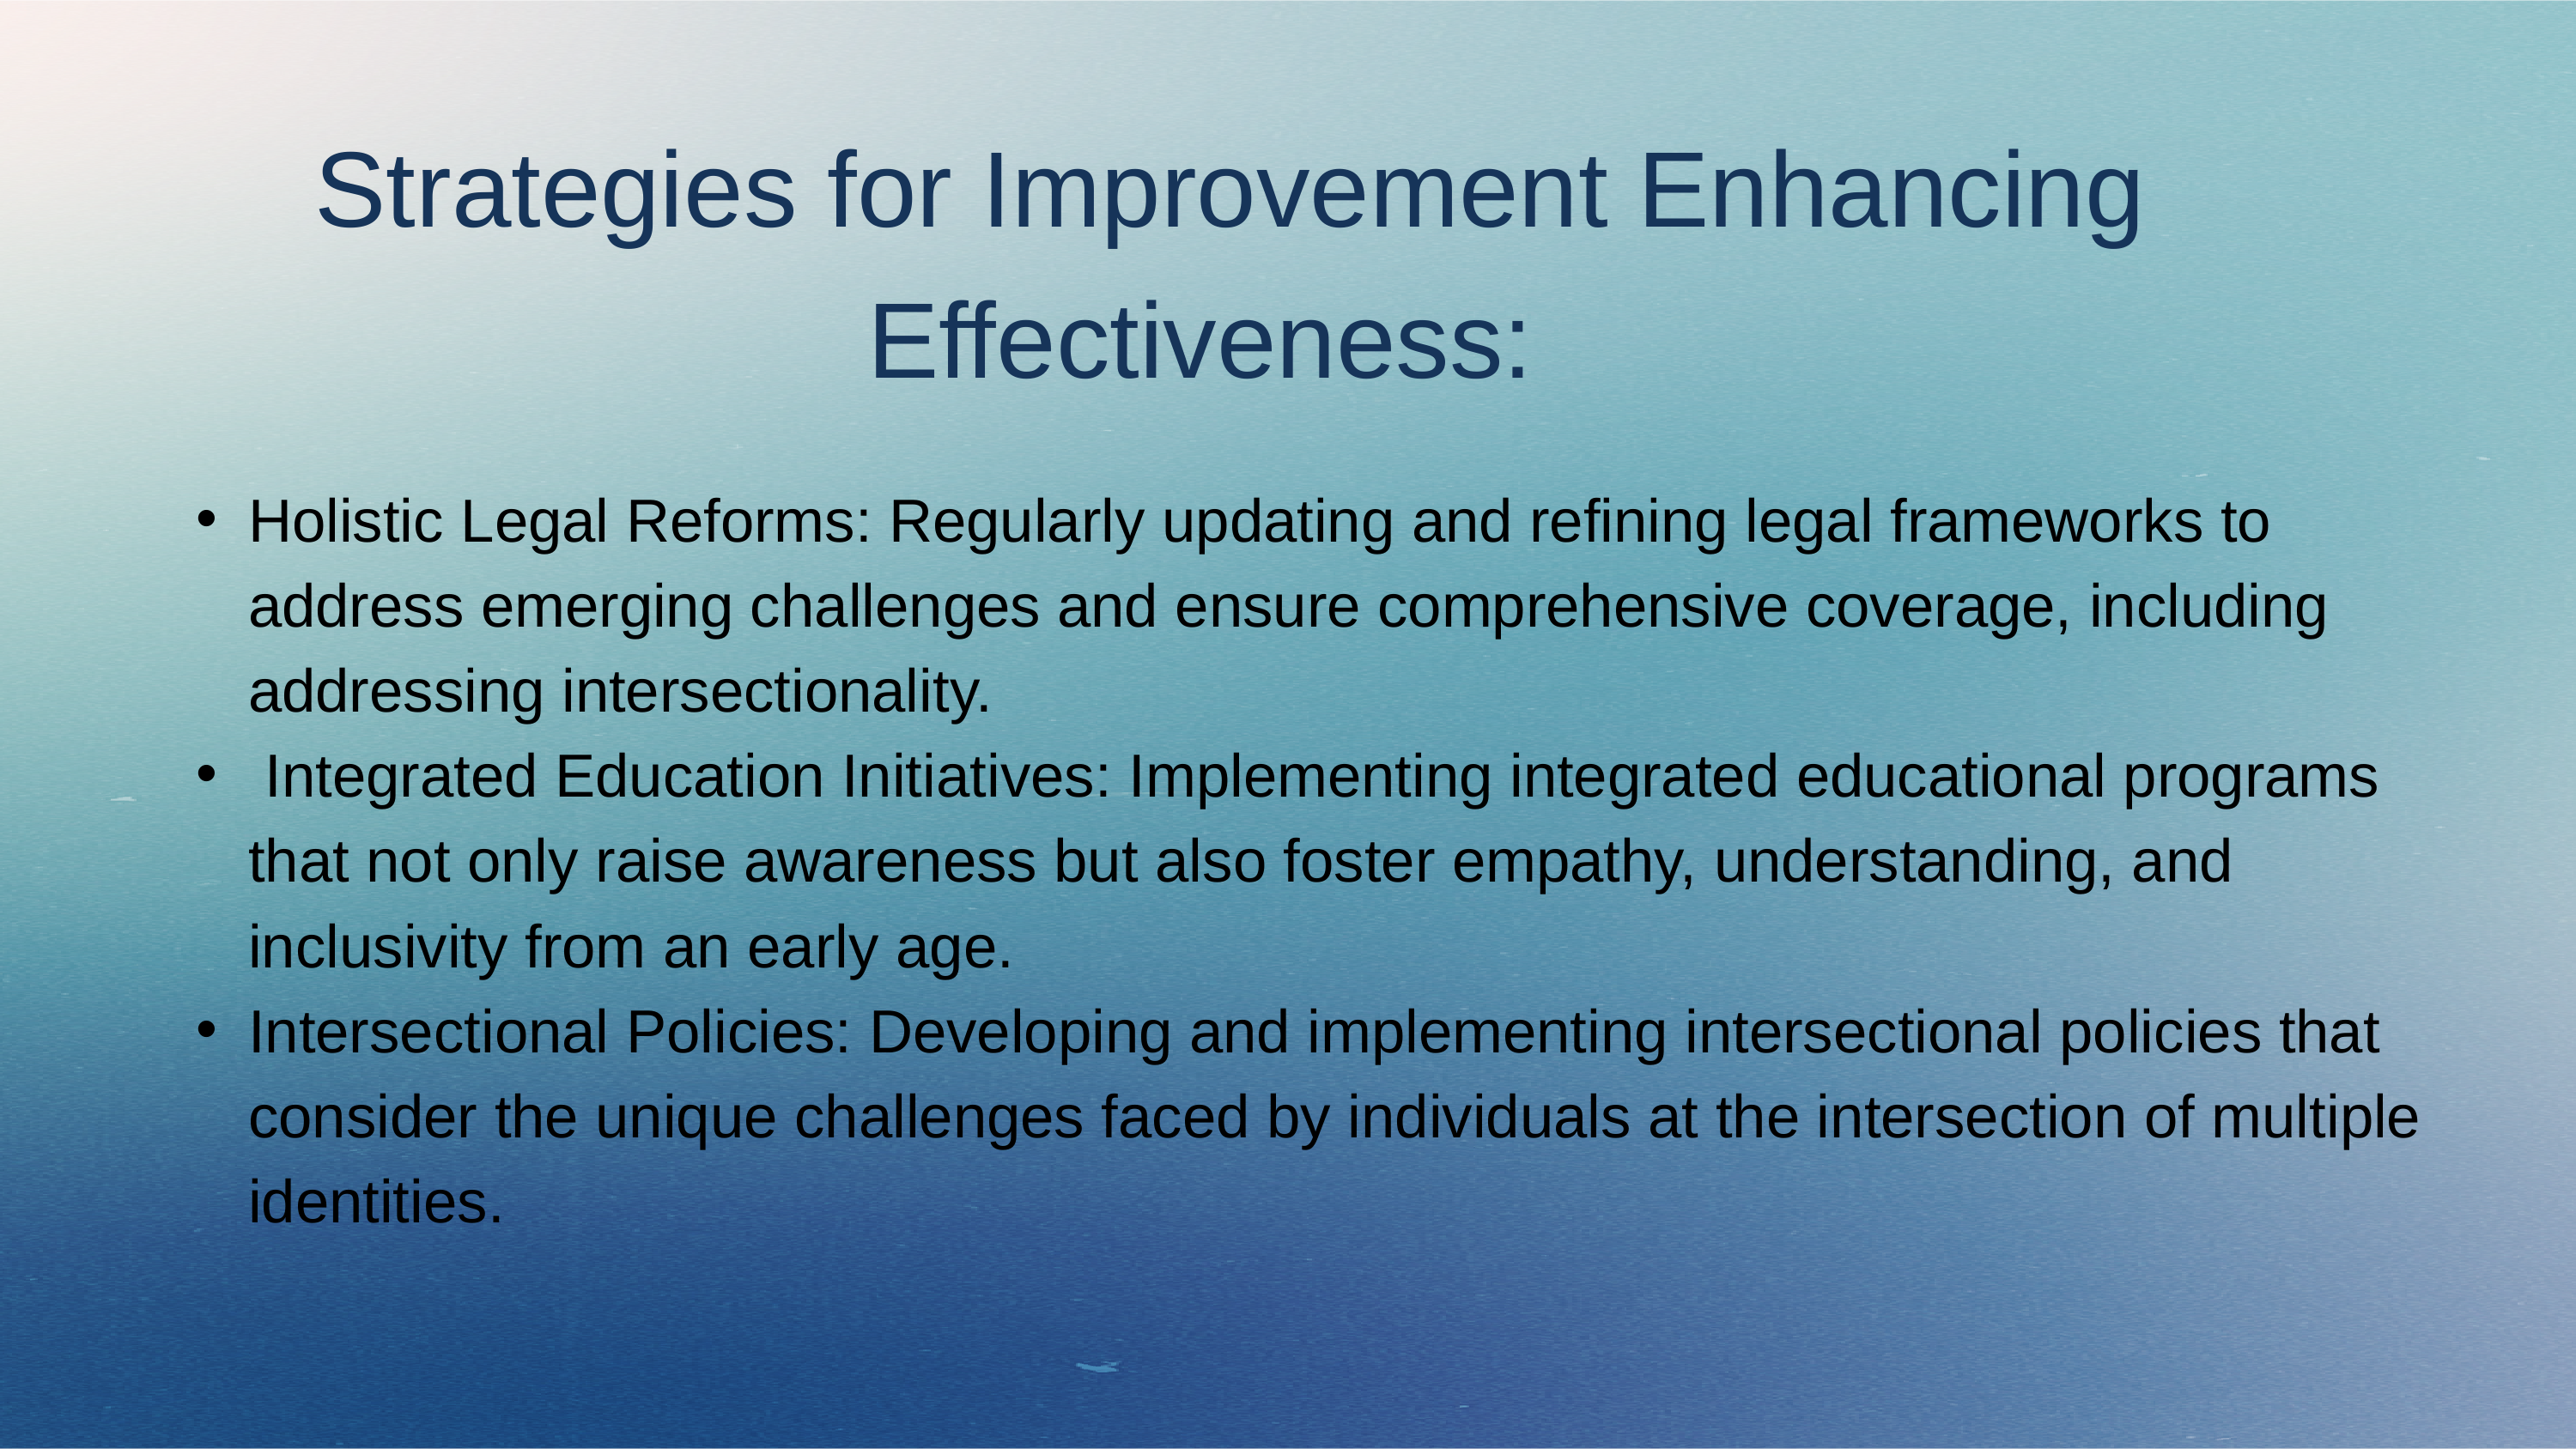

Strategies for Improvement Enhancing Effectiveness:
Holistic Legal Reforms: Regularly updating and refining legal frameworks to address emerging challenges and ensure comprehensive coverage, including addressing intersectionality.
 Integrated Education Initiatives: Implementing integrated educational programs that not only raise awareness but also foster empathy, understanding, and inclusivity from an early age.
Intersectional Policies: Developing and implementing intersectional policies that consider the unique challenges faced by individuals at the intersection of multiple identities.